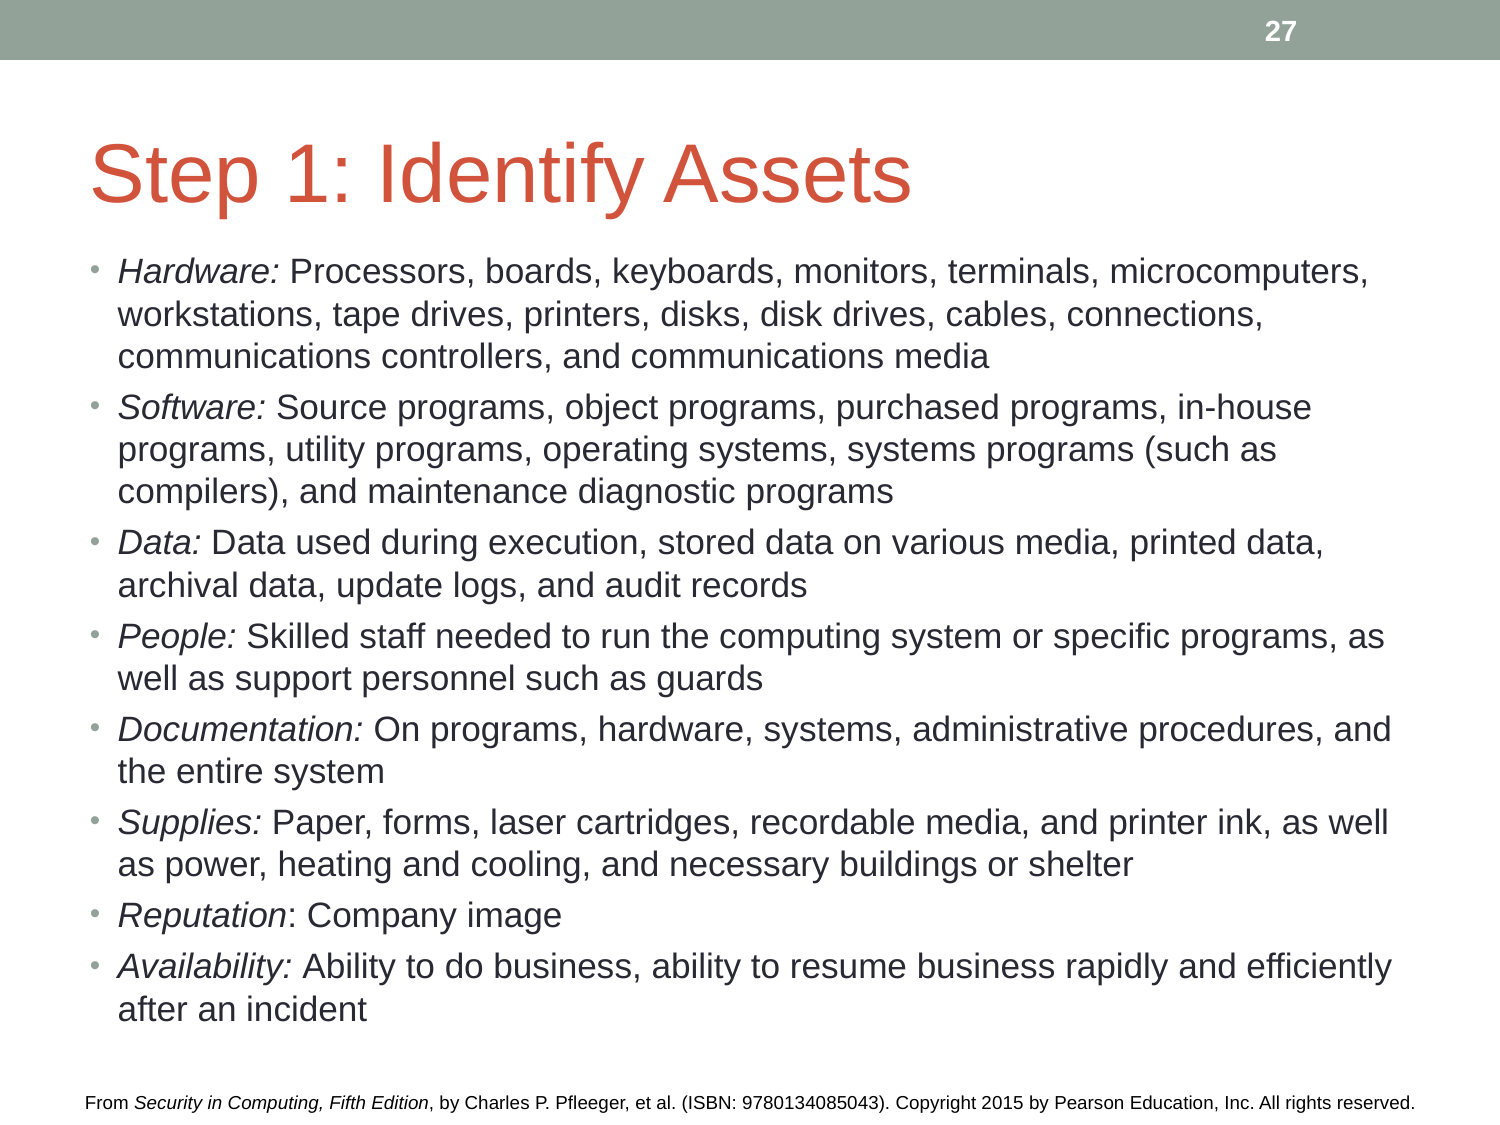

27
# Step 1: Identify Assets
Hardware: Processors, boards, keyboards, monitors, terminals, microcomputers, workstations, tape drives, printers, disks, disk drives, cables, connections, communications controllers, and communications media
Software: Source programs, object programs, purchased programs, in-house programs, utility programs, operating systems, systems programs (such as compilers), and maintenance diagnostic programs
Data: Data used during execution, stored data on various media, printed data, archival data, update logs, and audit records
People: Skilled staff needed to run the computing system or specific programs, as well as support personnel such as guards
Documentation: On programs, hardware, systems, administrative procedures, and the entire system
Supplies: Paper, forms, laser cartridges, recordable media, and printer ink, as well as power, heating and cooling, and necessary buildings or shelter
Reputation: Company image
Availability: Ability to do business, ability to resume business rapidly and efficiently after an incident
From Security in Computing, Fifth Edition, by Charles P. Pfleeger, et al. (ISBN: 9780134085043). Copyright 2015 by Pearson Education, Inc. All rights reserved.